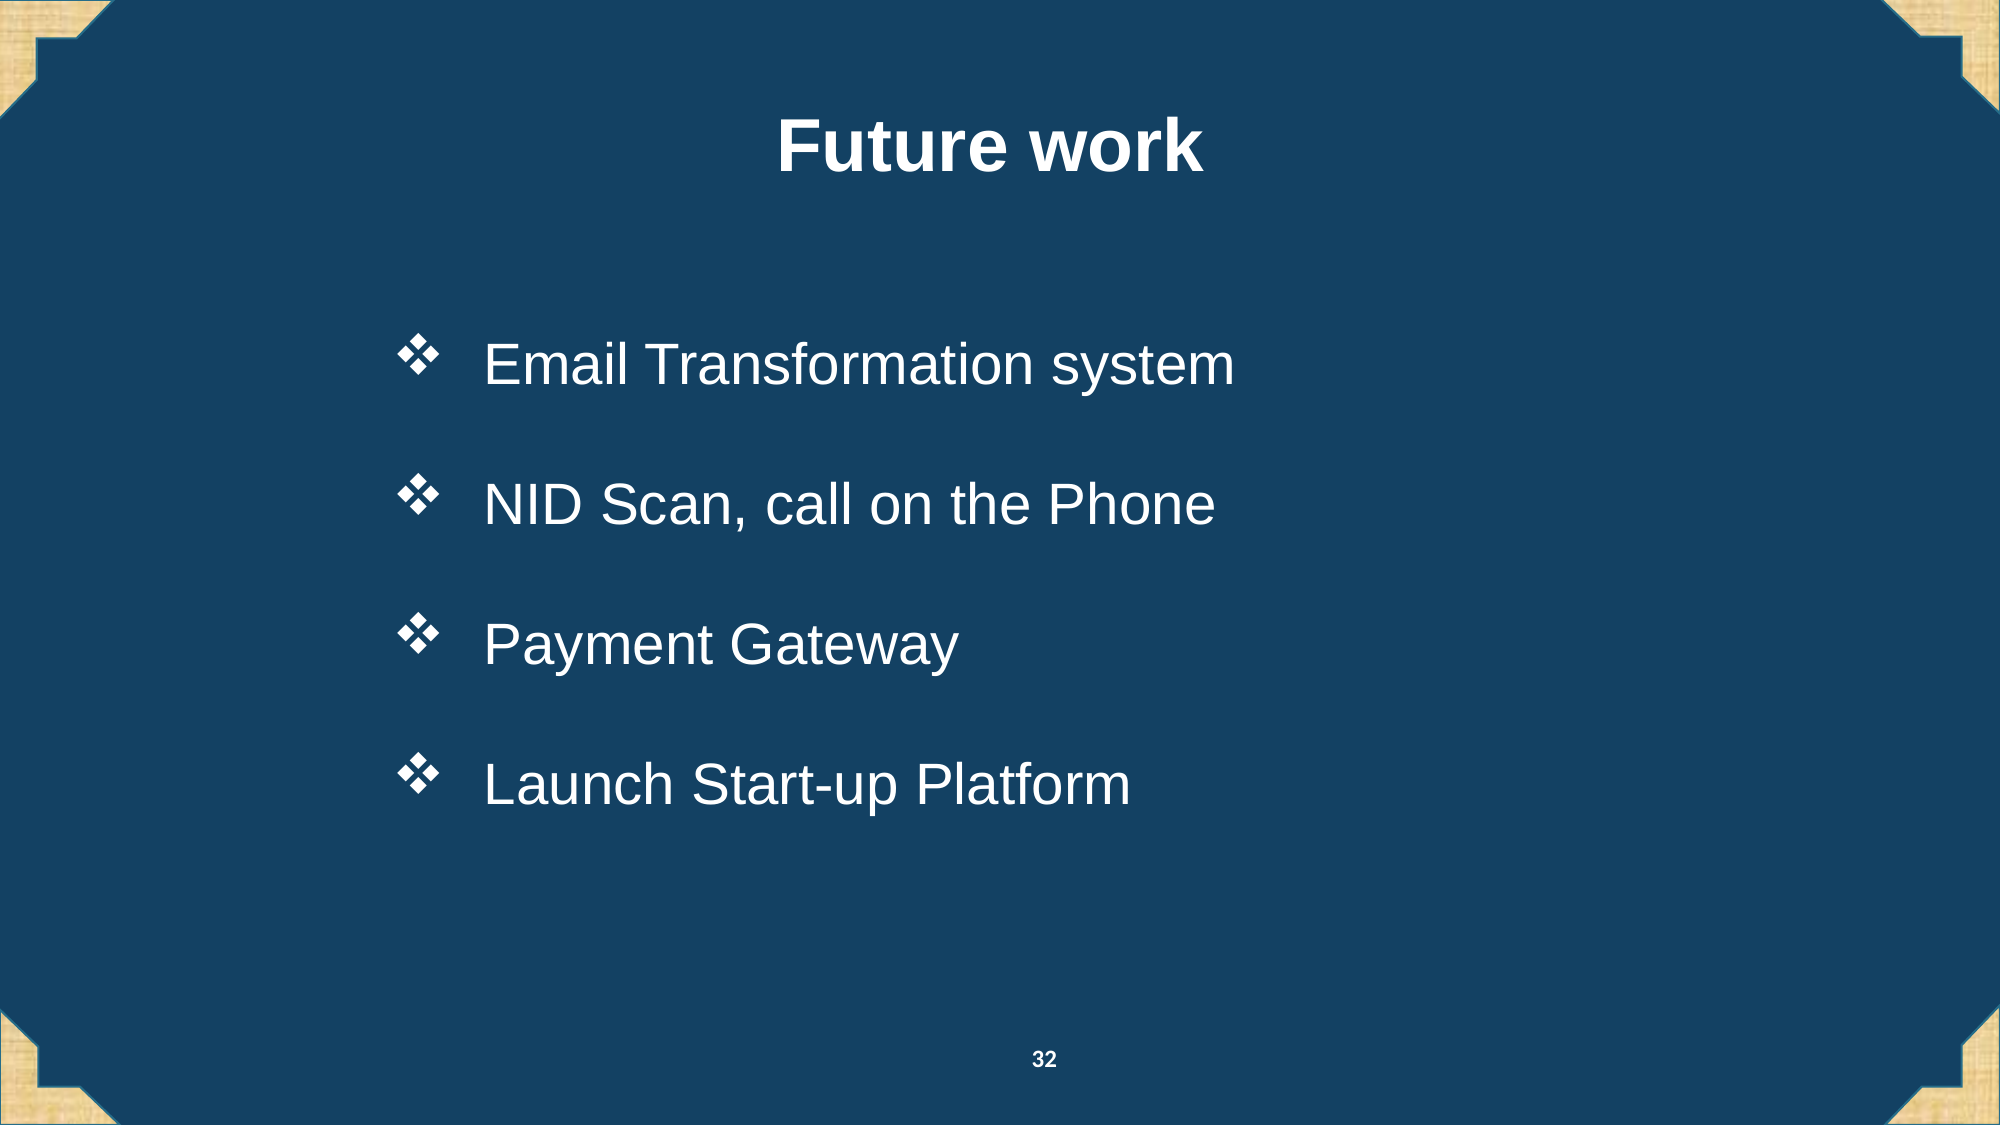

Future work
 Email Transformation system

 NID Scan, call on the Phone

 Payment Gateway

 Launch Start-up Platform

32